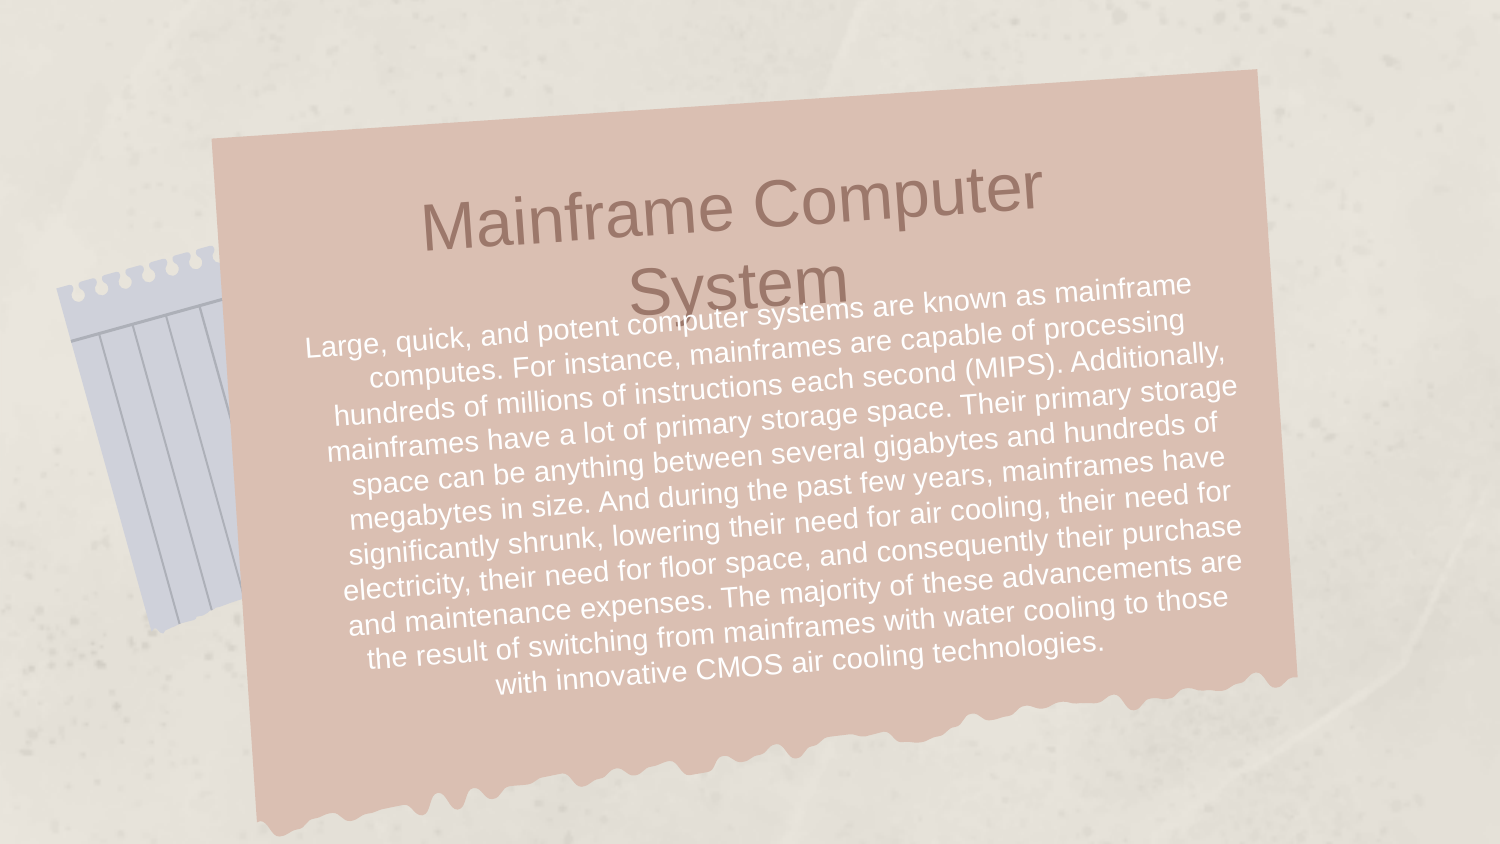

Mainframe Computer System
Large, quick, and potent computer systems are known as mainframe computes. For instance, mainframes are capable of processing hundreds of millions of instructions each second (MIPS). Additionally, mainframes have a lot of primary storage space. Their primary storage space can be anything between several gigabytes and hundreds of megabytes in size. And during the past few years, mainframes have significantly shrunk, lowering their need for air cooling, their need for electricity, their need for floor space, and consequently their purchase and maintenance expenses. The majority of these advancements are the result of switching from mainframes with water cooling to those with innovative CMOS air cooling technologies.